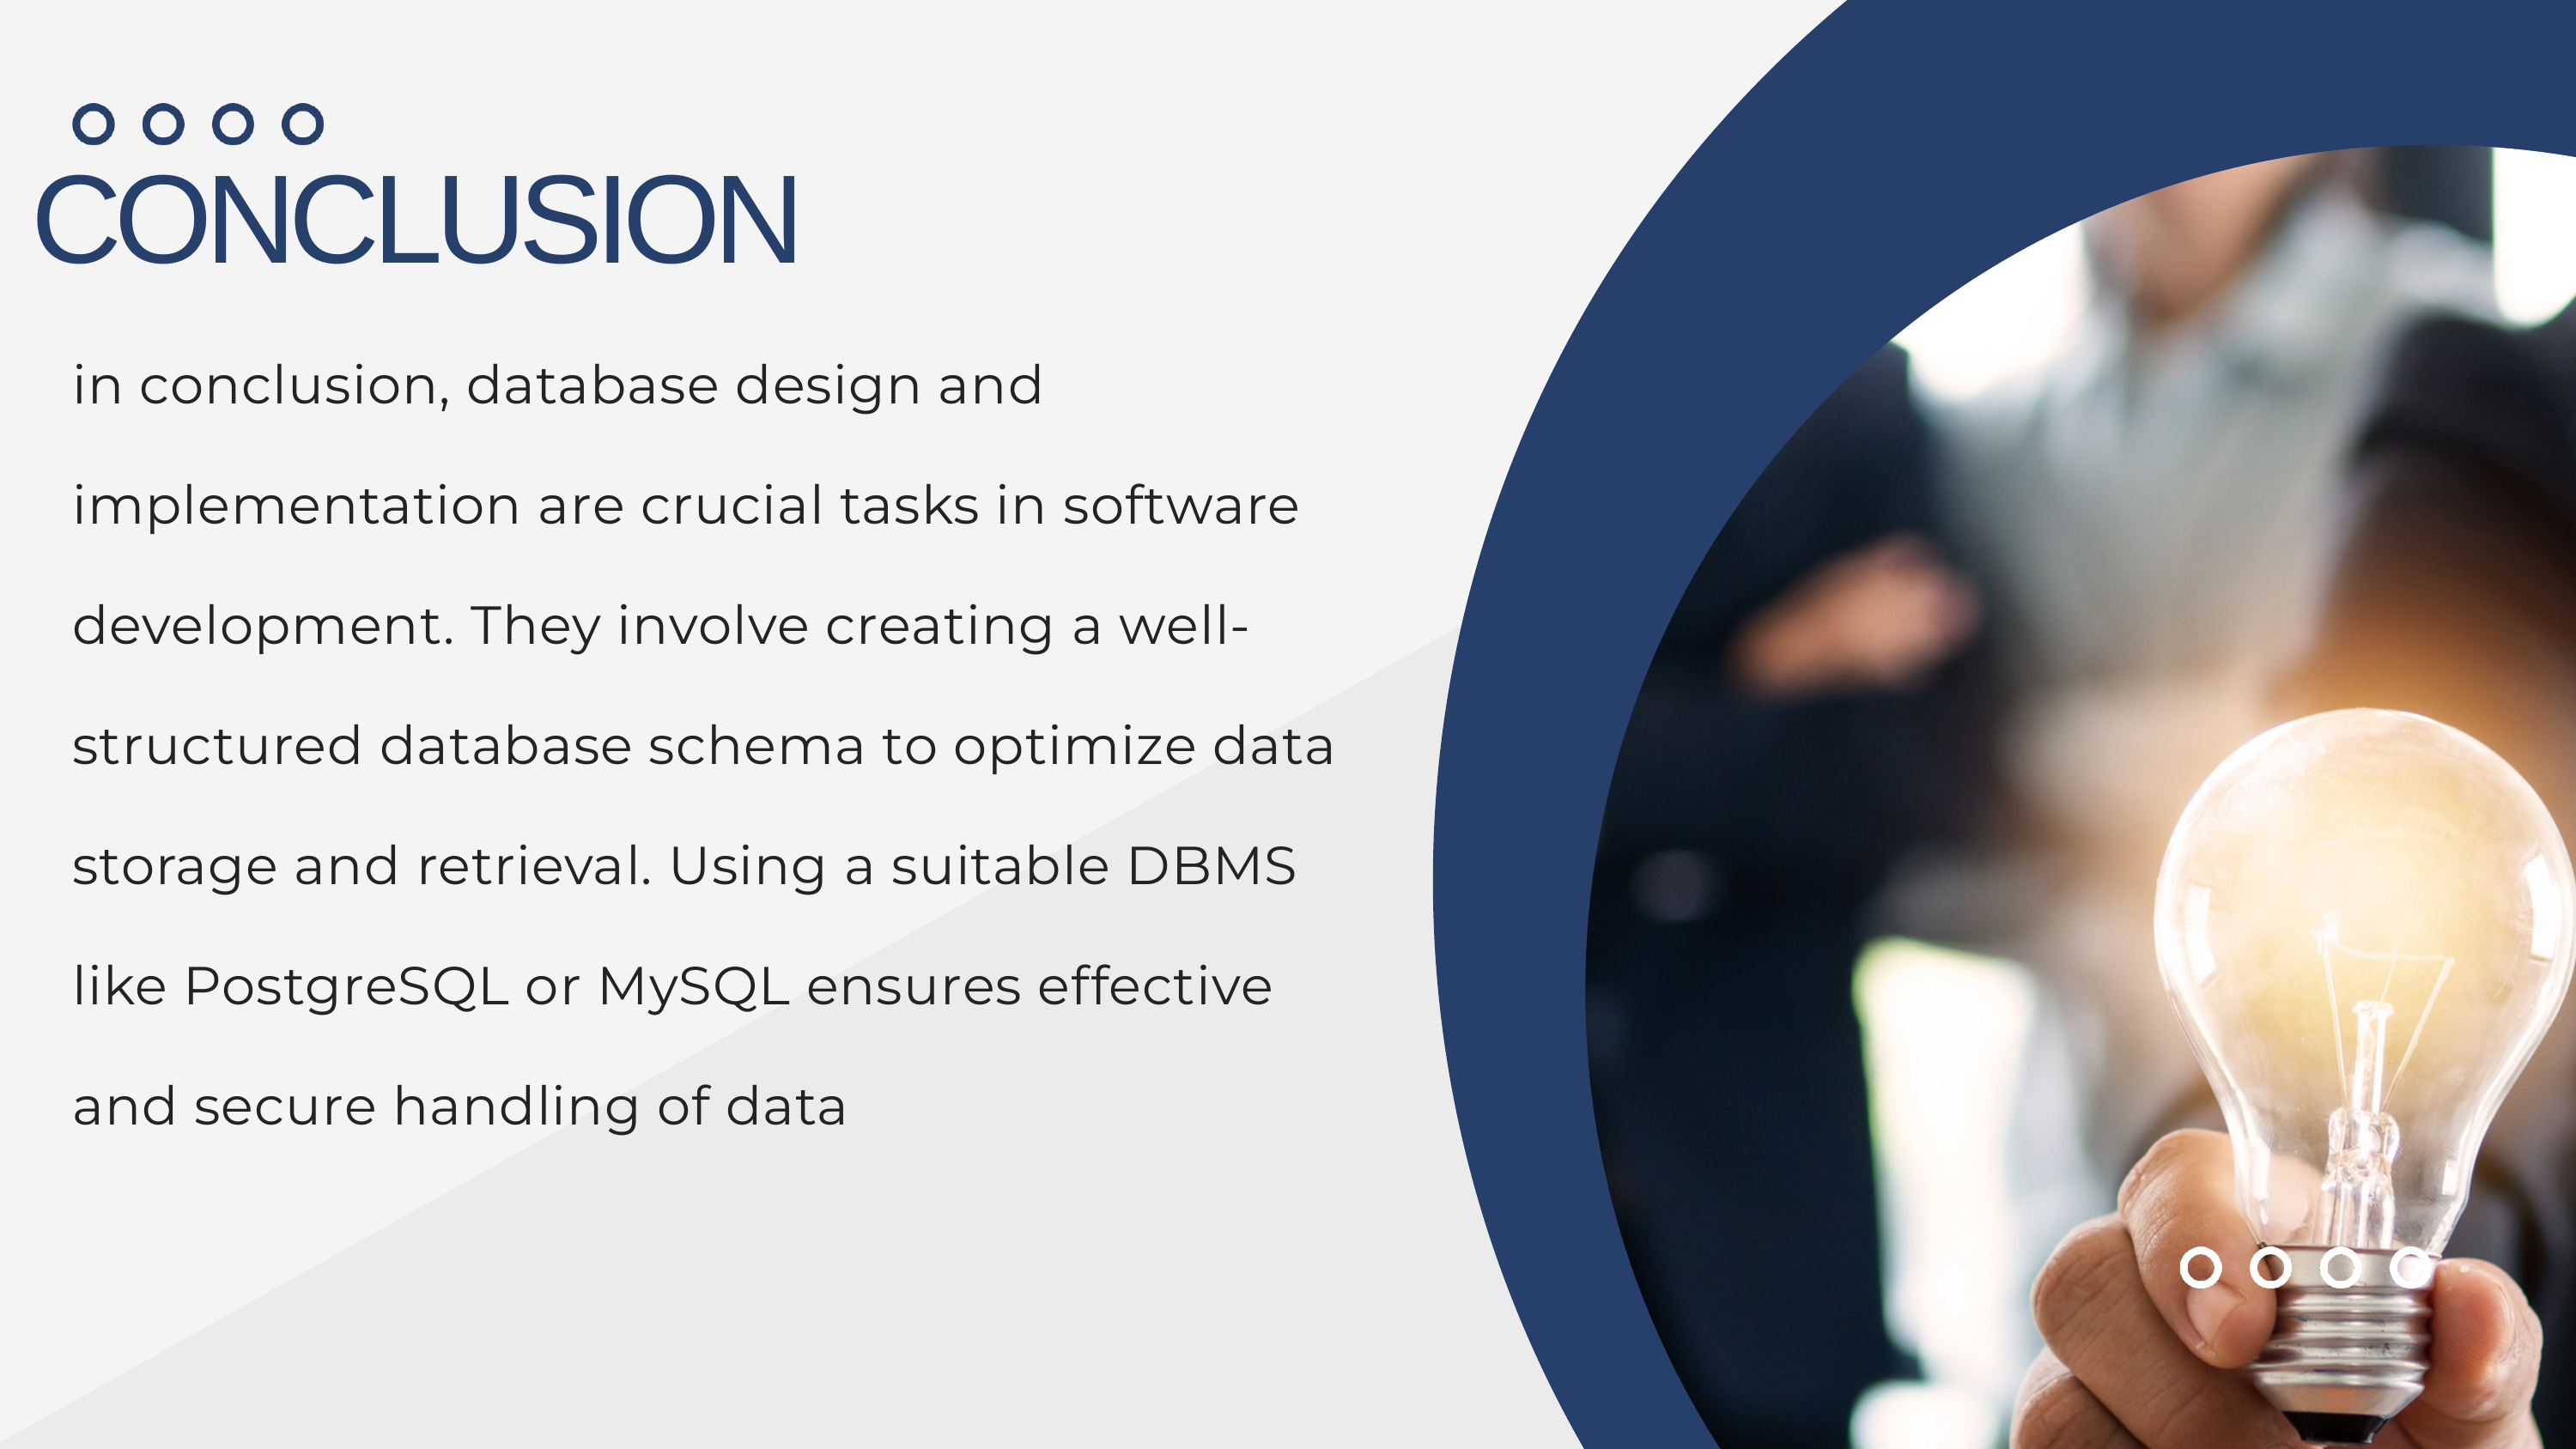

CONCLUSION
in conclusion, database design and implementation are crucial tasks in software development. They involve creating a well-structured database schema to optimize data storage and retrieval. Using a suitable DBMS like PostgreSQL or MySQL ensures effective and secure handling of data